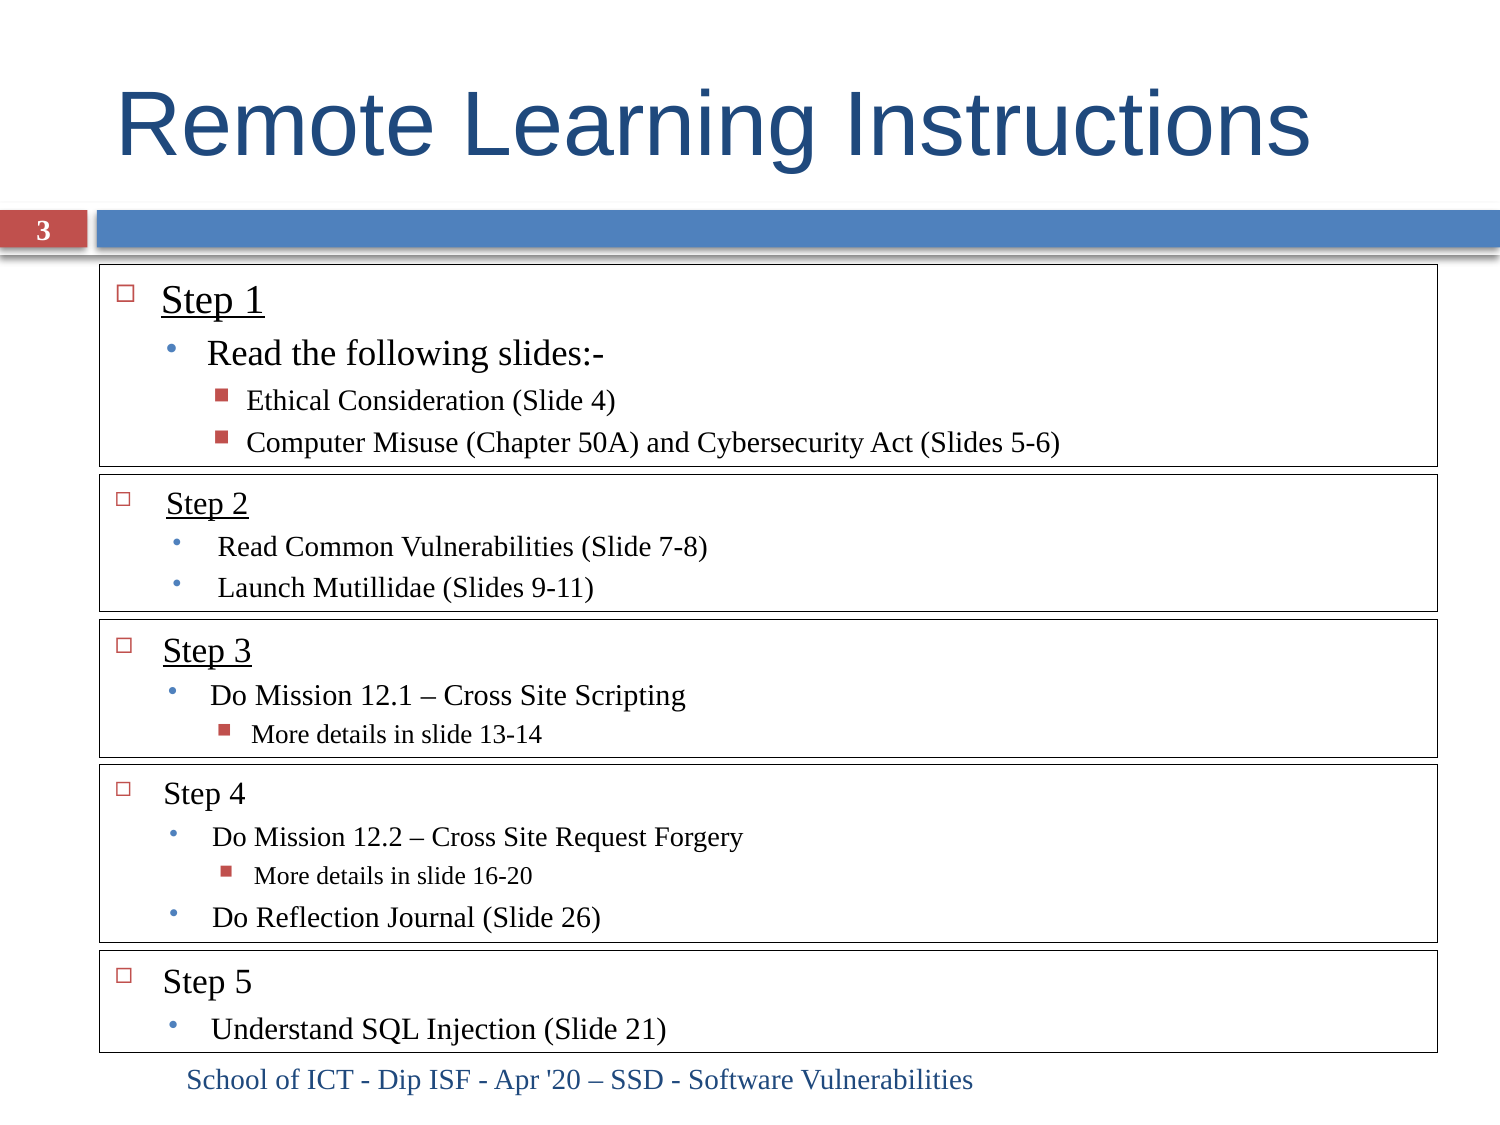

# Remote Learning Instructions
3
Step 1
Read the following slides:-
Ethical Consideration (Slide 4)
Computer Misuse (Chapter 50A) and Cybersecurity Act (Slides 5-6)

Step 2
Read Common Vulnerabilities (Slide 7-8)
Launch Mutillidae (Slides 9-11)

Step 3
Do Mission 12.1 – Cross Site Scripting
More details in slide 13-14

Step 4
Do Mission 12.2 – Cross Site Request Forgery
More details in slide 16-20
Do Reflection Journal (Slide 26)
Step 5
Understand SQL Injection (Slide 21)
School of ICT - Dip ISF - Apr '20 – SSD - Software Vulnerabilities